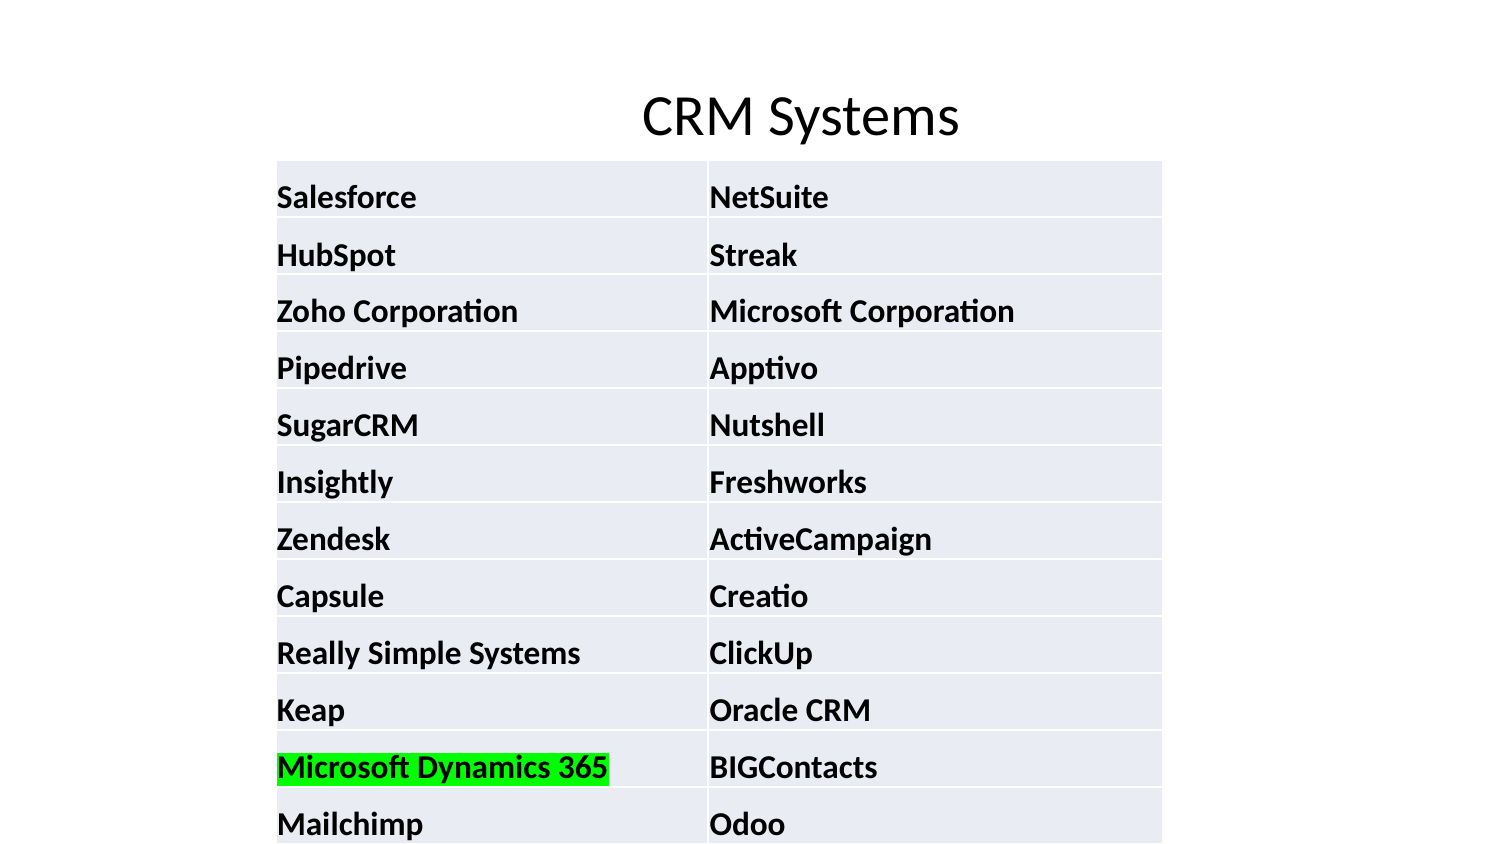

# CRM Systems
| Salesforce | NetSuite |
| --- | --- |
| HubSpot | Streak |
| Zoho Corporation | Microsoft Corporation |
| Pipedrive | Apptivo |
| SugarCRM | Nutshell |
| Insightly | Freshworks |
| Zendesk | ActiveCampaign |
| Capsule | Creatio |
| Really Simple Systems | ClickUp |
| Keap | Oracle CRM |
| Microsoft Dynamics 365 | BIGContacts |
| Mailchimp | Odoo |